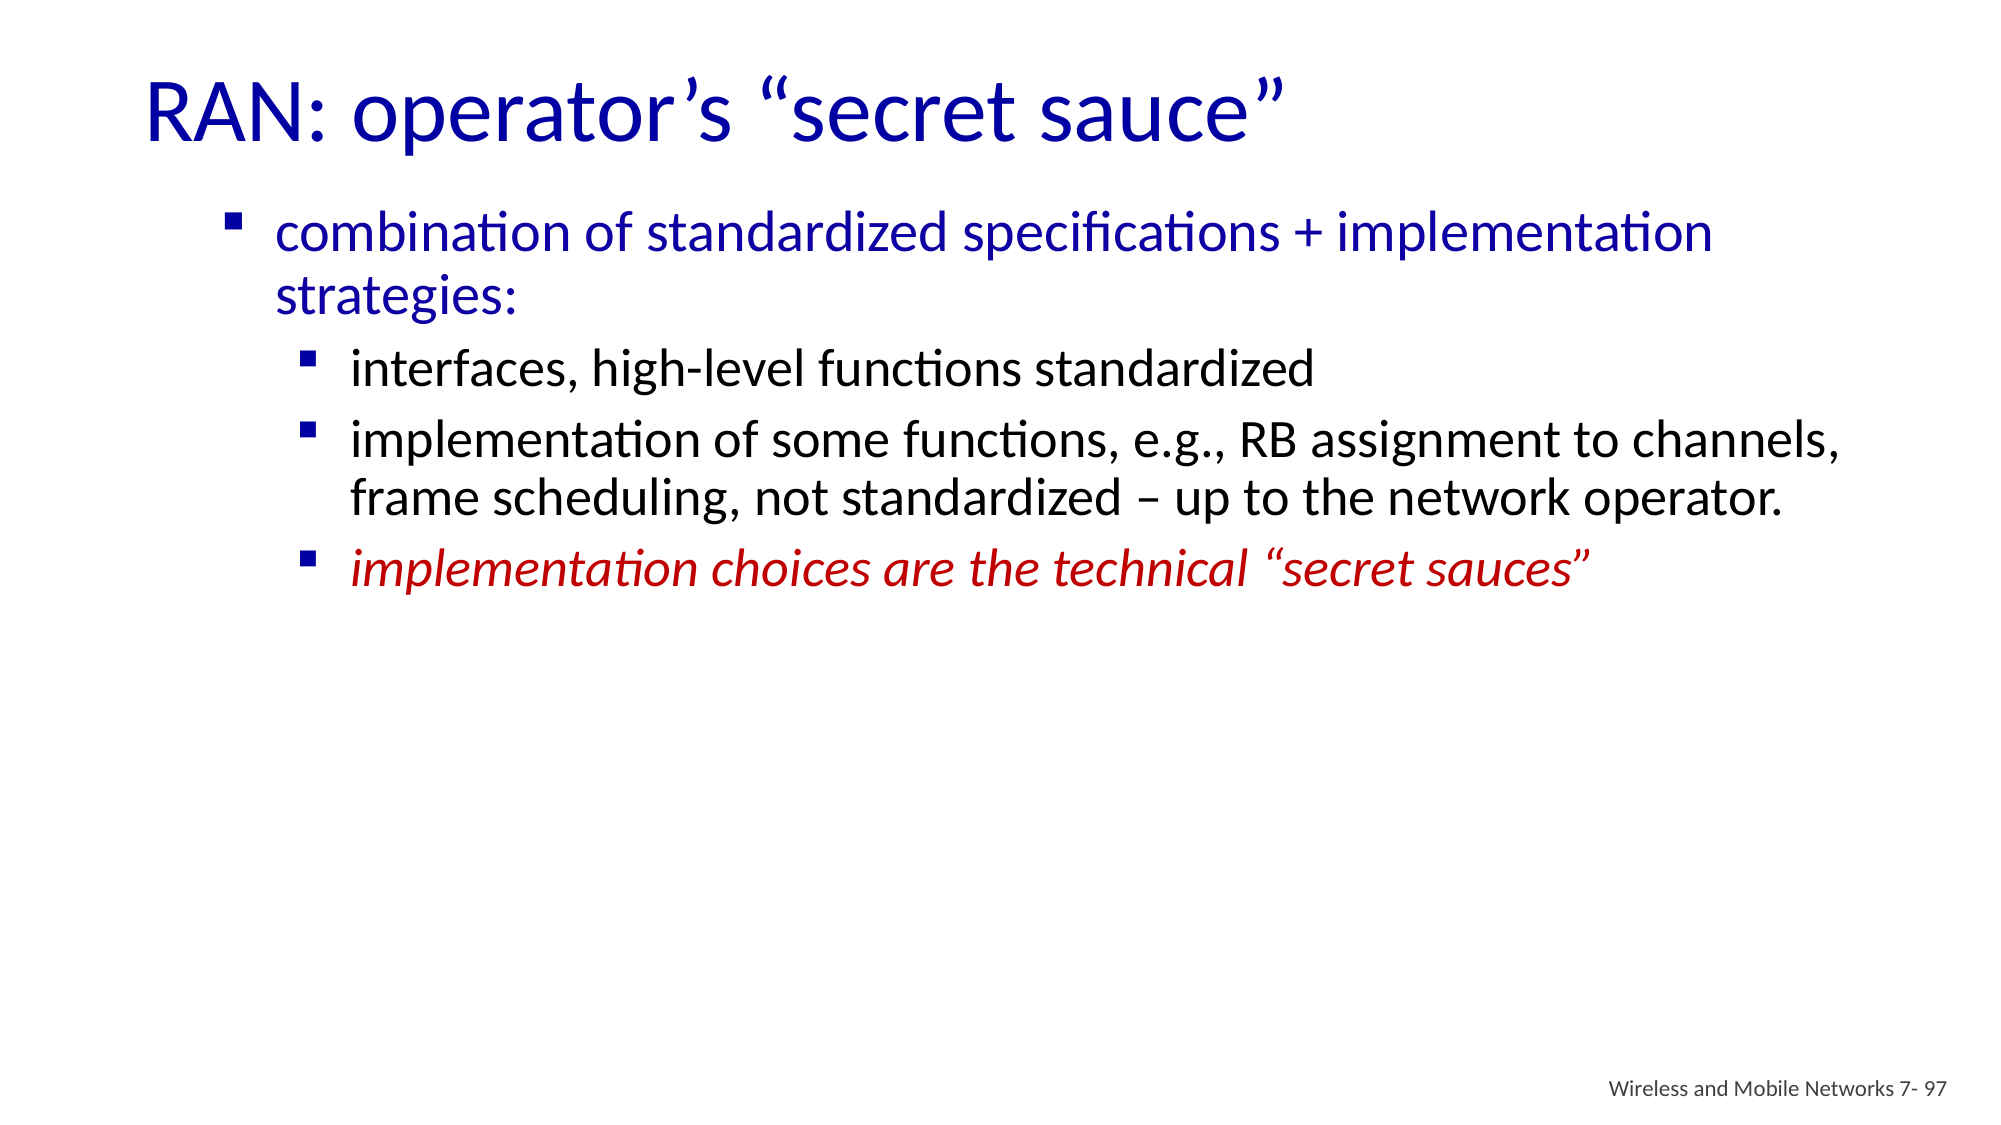

# RAN: operator’s “secret sauce”
combination of standardized specifications + implementation strategies:
interfaces, high-level functions standardized
implementation of some functions, e.g., RB assignment to channels, frame scheduling, not standardized – up to the network operator.
implementation choices are the technical “secret sauces”
Wireless and Mobile Networks 7- 97